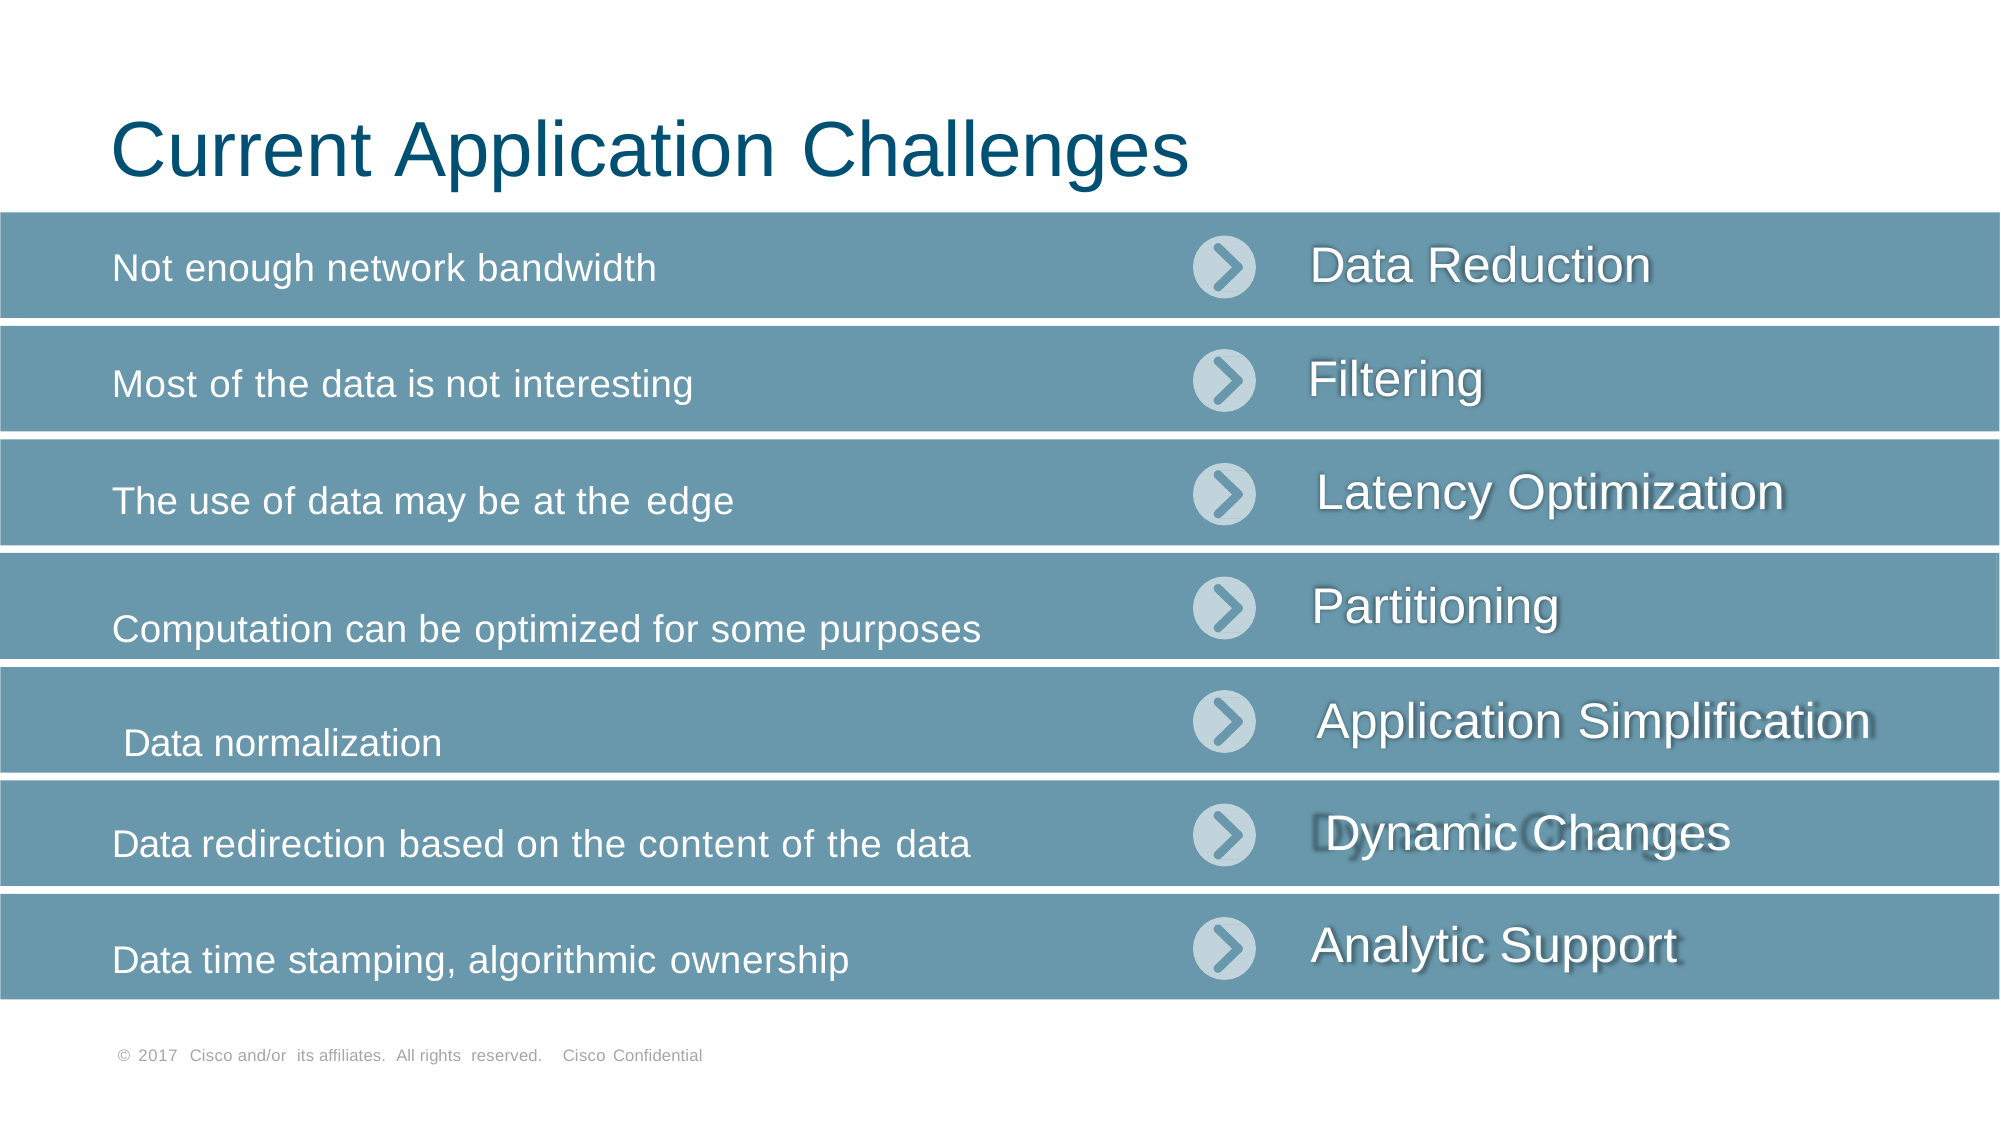

# Current Application Challenges

Data Reduction
Filtering
Latency Optimization
Partitioning
Application Simplification  Dynamic Changes  Analytic Support

Not enough network bandwidth

Most of the data is not interesting

The use of data may be at the edge
Computation can be optimized for some purposes  Data normalization

Data redirection based on the content of the data

Data time stamping, algorithmic ownership

© 2017  Cisco and/or  its affiliates.  All rights  reserved.    Cisco Confidential